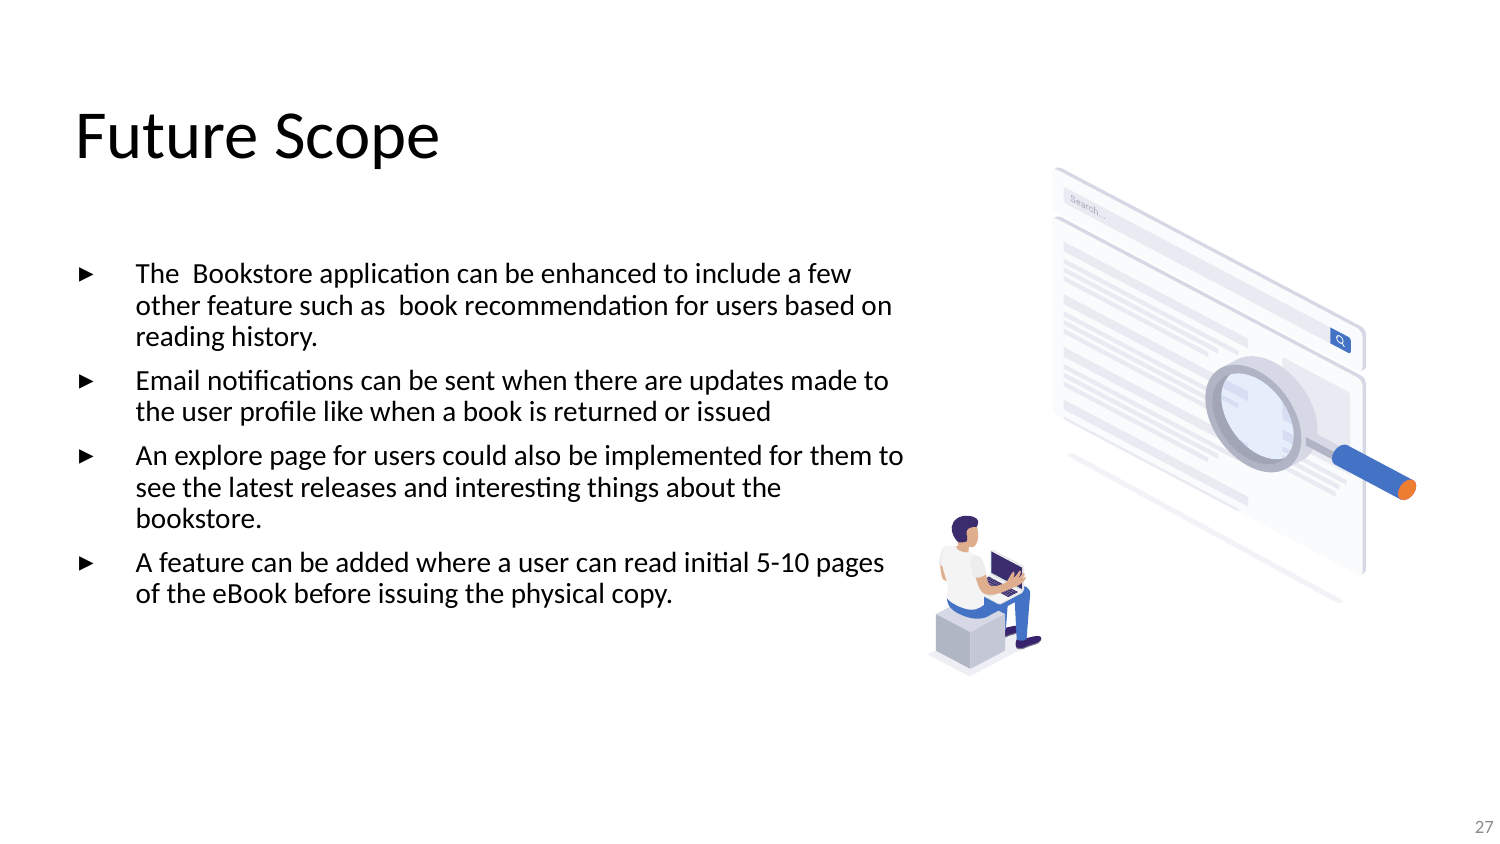

# Future Scope

The  Bookstore application can be enhanced to include a few other feature such as  book recommendation for users based on reading history.
Email notifications can be sent when there are updates made to the user profile like when a book is returned or issued
An explore page for users could also be implemented for them to see the latest releases and interesting things about the bookstore.
A feature can be added where a user can read initial 5-10 pages of the eBook before issuing the physical copy.

27